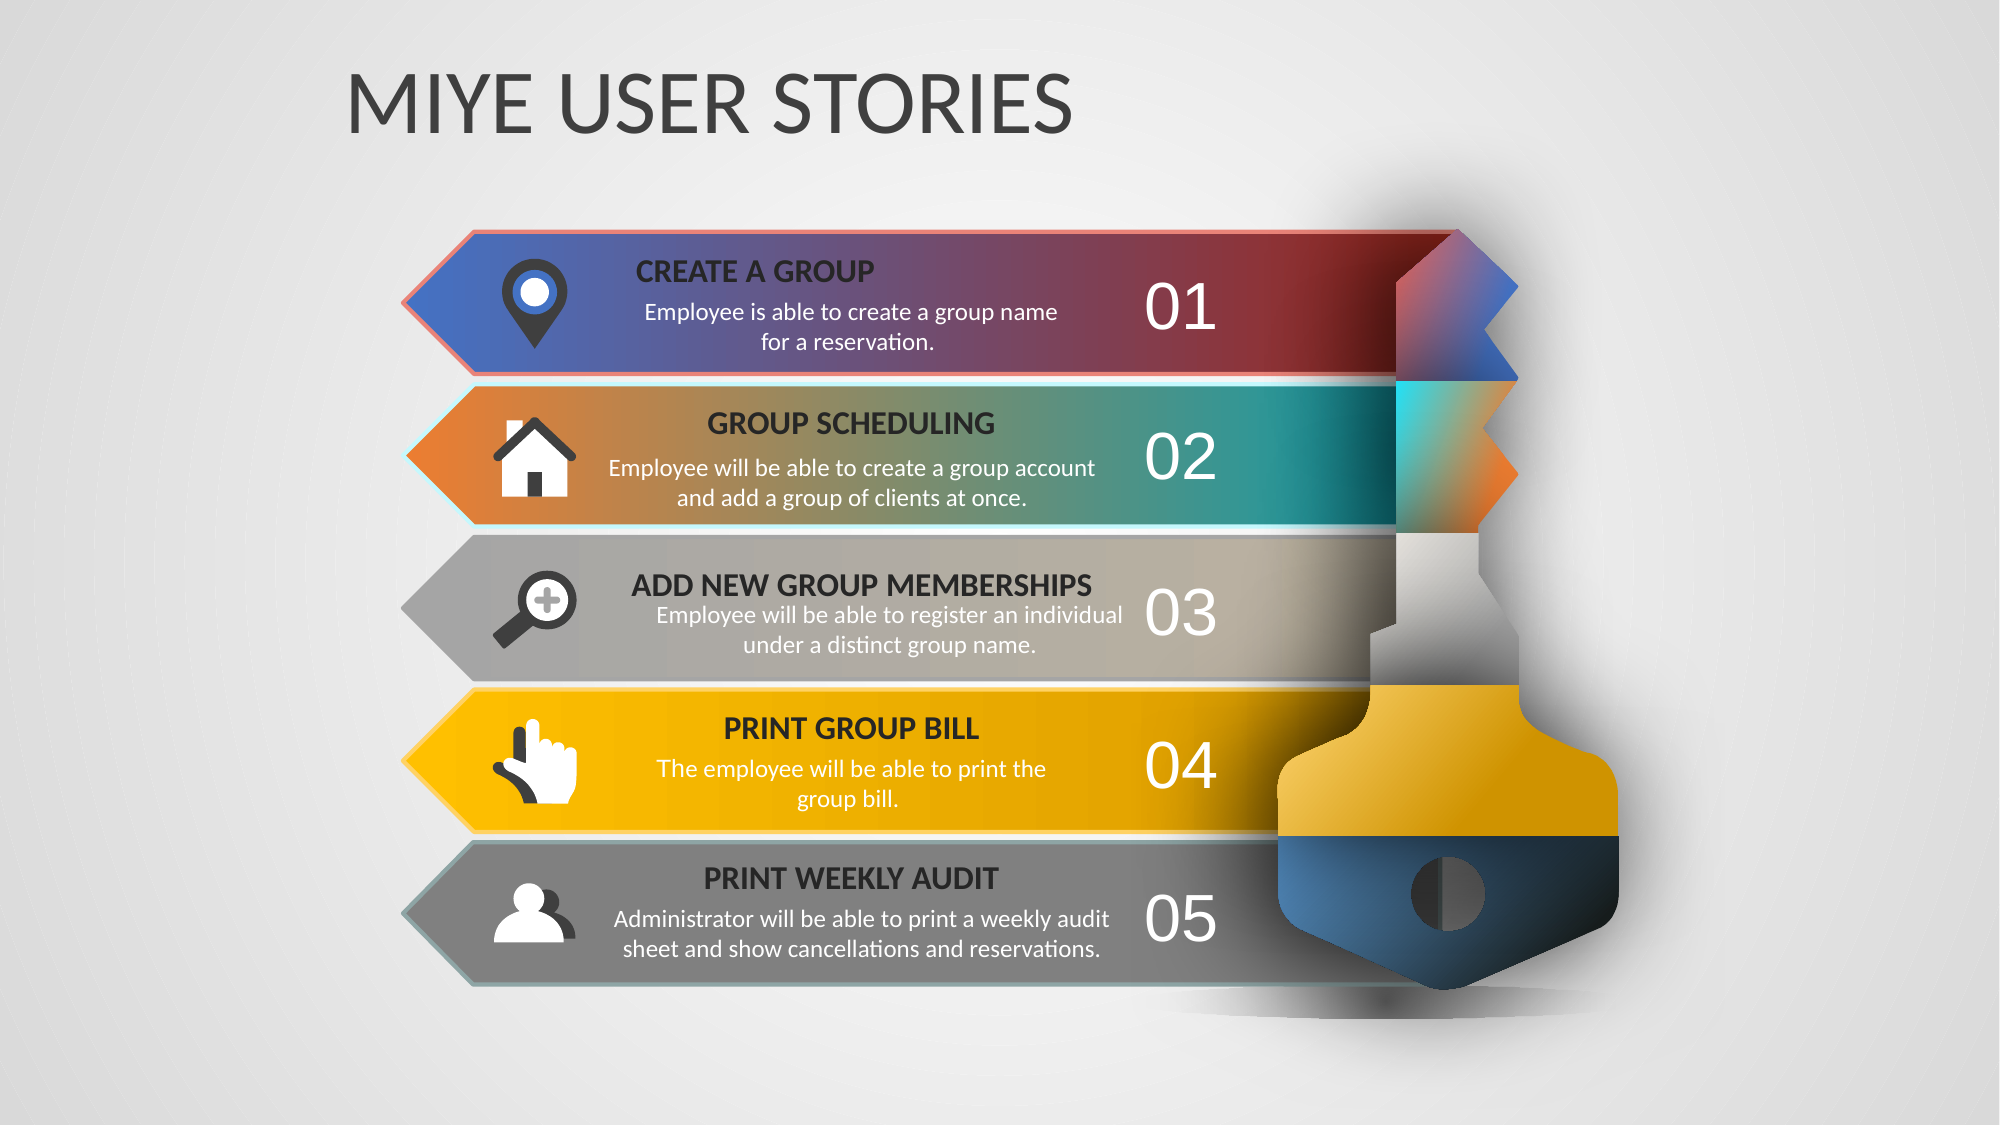

# MIYE USER STORIES

CREATE A GROUP
Employee is able to create a group name for a reservation.
01

GROUP SCHEDULING
Employee will be able to create a group account and add a group of clients at once.
02

ADD NEW GROUP MEMBERSHIPS
Employee will be able to register an individual under a distinct group name.
03

PRINT GROUP BILL
The employee will be able to print the group bill.
04

PRINT WEEKLY AUDIT
Administrator will be able to print a weekly audit sheet and show cancellations and reservations.
05